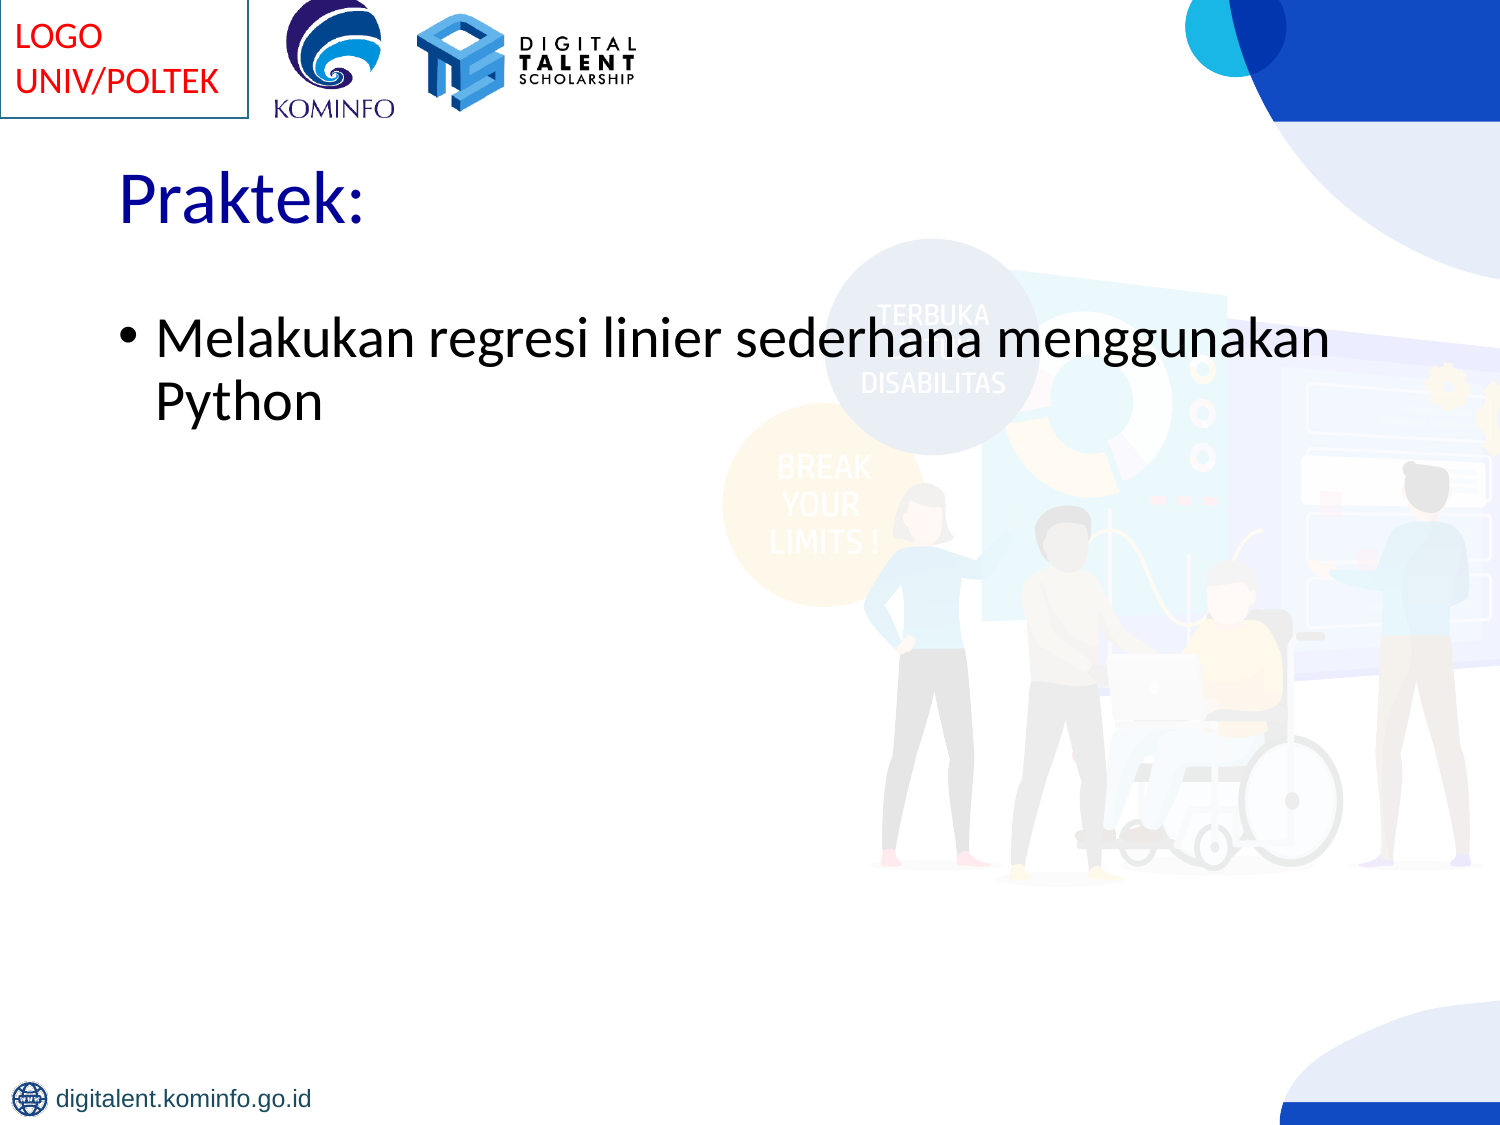

# Praktek:
Melakukan regresi linier sederhana menggunakan Python